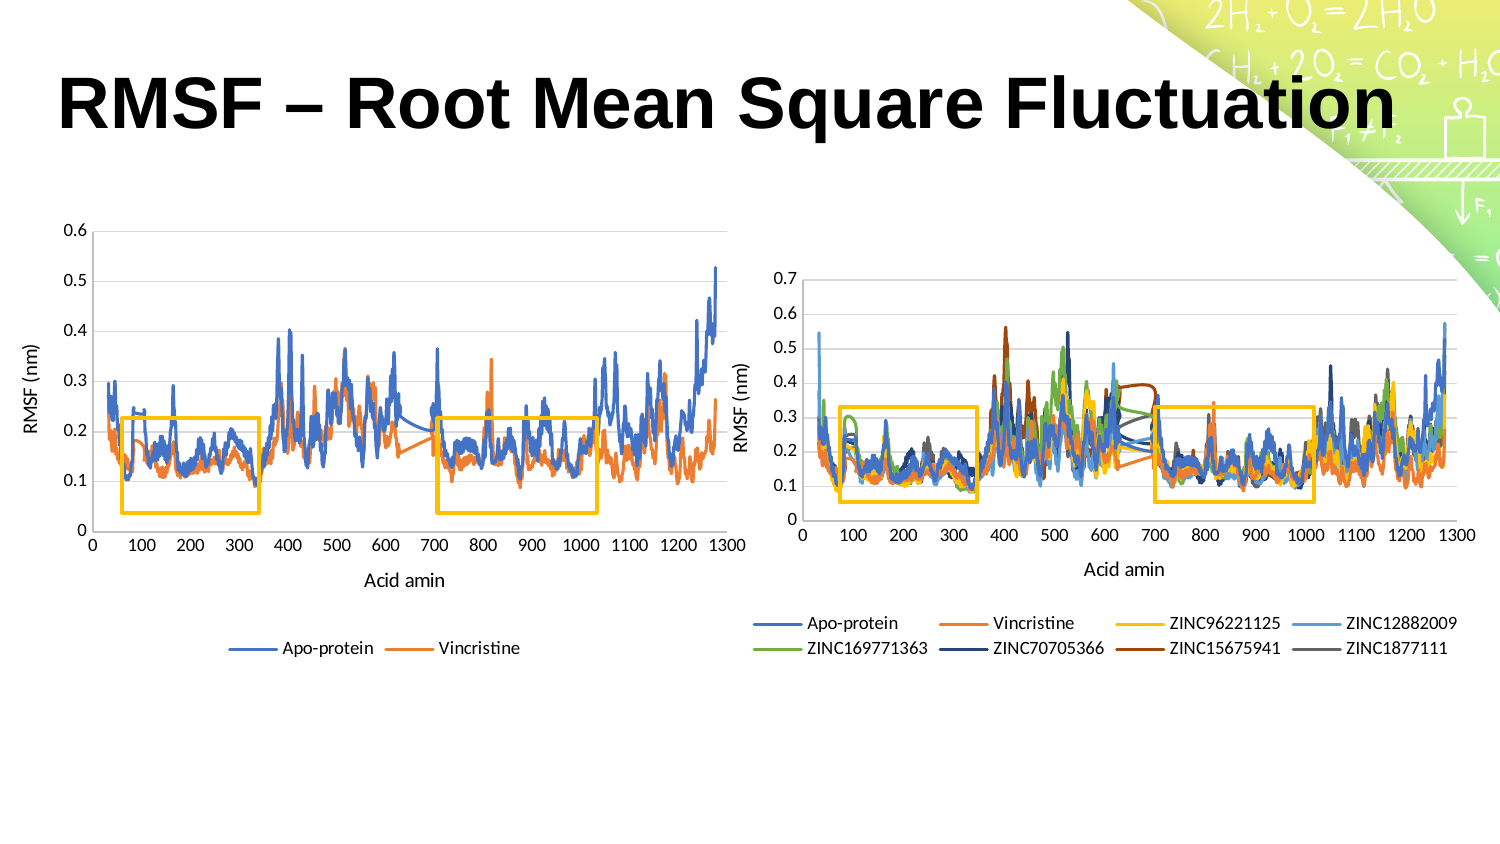

# RMSF – Root Mean Square Fluctuation

### Chart

| Category | Apo-protein | Vincristine |
|---|---|---|

### Chart

| Category | Apo-protein | Vincristine | ZINC96221125 | ZINC12882009 | ZINC169771363 | ZINC70705366 | ZINC15675941 | ZINC1877111 |
|---|---|---|---|---|---|---|---|---|